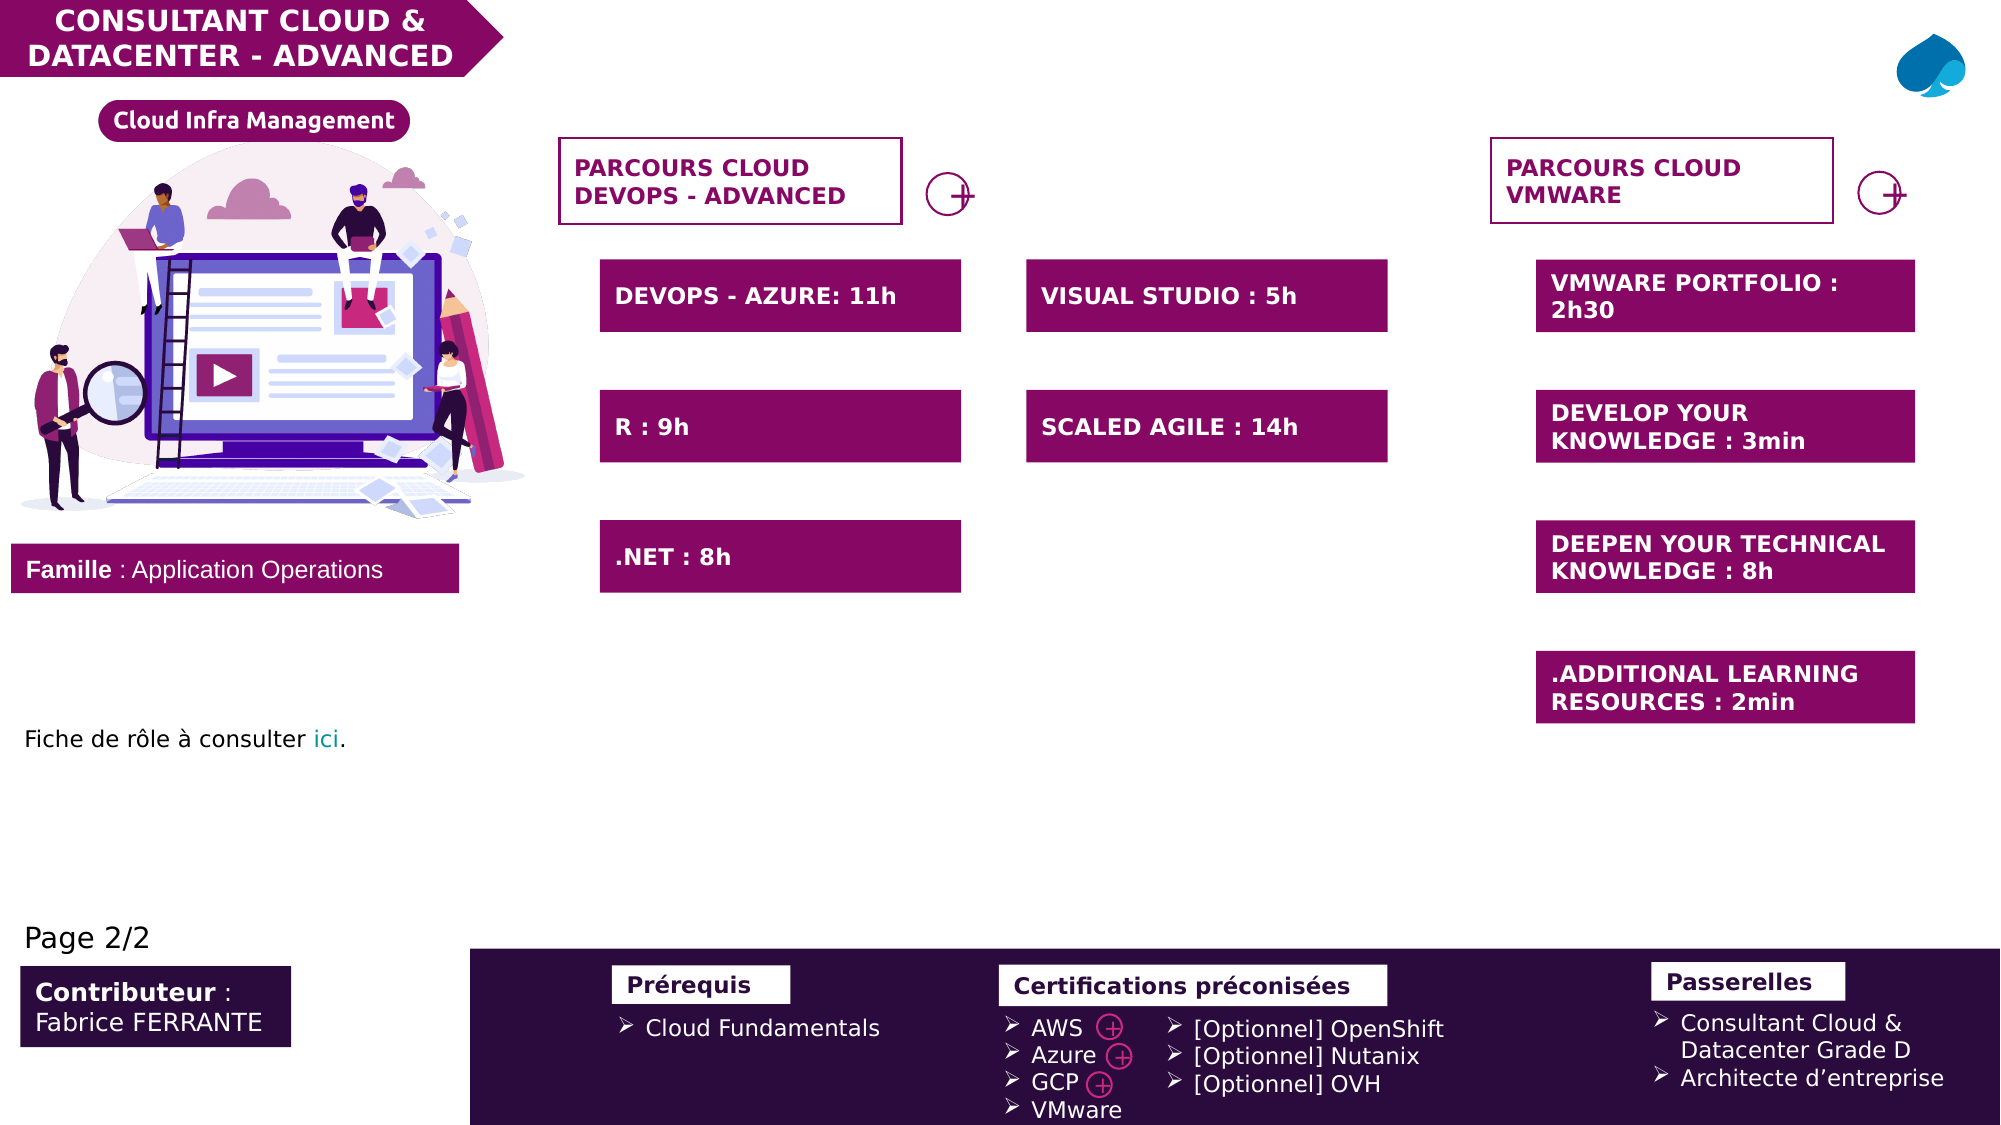

CONSULTANT CLOUD & DATACENTER - ADVANCED
PARCOURS CLOUD DEVOPS - ADVANCED
PARCOURS CLOUD VMWARE
+
+
DEVOPS - AZURE: 11h
VISUAL STUDIO : 5h
VMWARE PORTFOLIO : 2h30
R : 9h
SCALED AGILE : 14h
DEVELOP YOUR KNOWLEDGE : 3min
.NET : 8h
DEEPEN YOUR TECHNICAL KNOWLEDGE : 8h
.ADDITIONAL LEARNING RESOURCES : 2min
Fiche de rôle à consulter ici.
Page 2/2

Passerelles
Consultant Cloud & Datacenter Grade D
Architecte d’entreprise
Certifications préconisées
Prérequis
Contributeur :
Fabrice FERRANTE
AWS
Azure
GCP
VMware
Cloud Fundamentals
[Optionnel] OpenShift
[Optionnel] Nutanix
[Optionnel] OVH
+
+
+